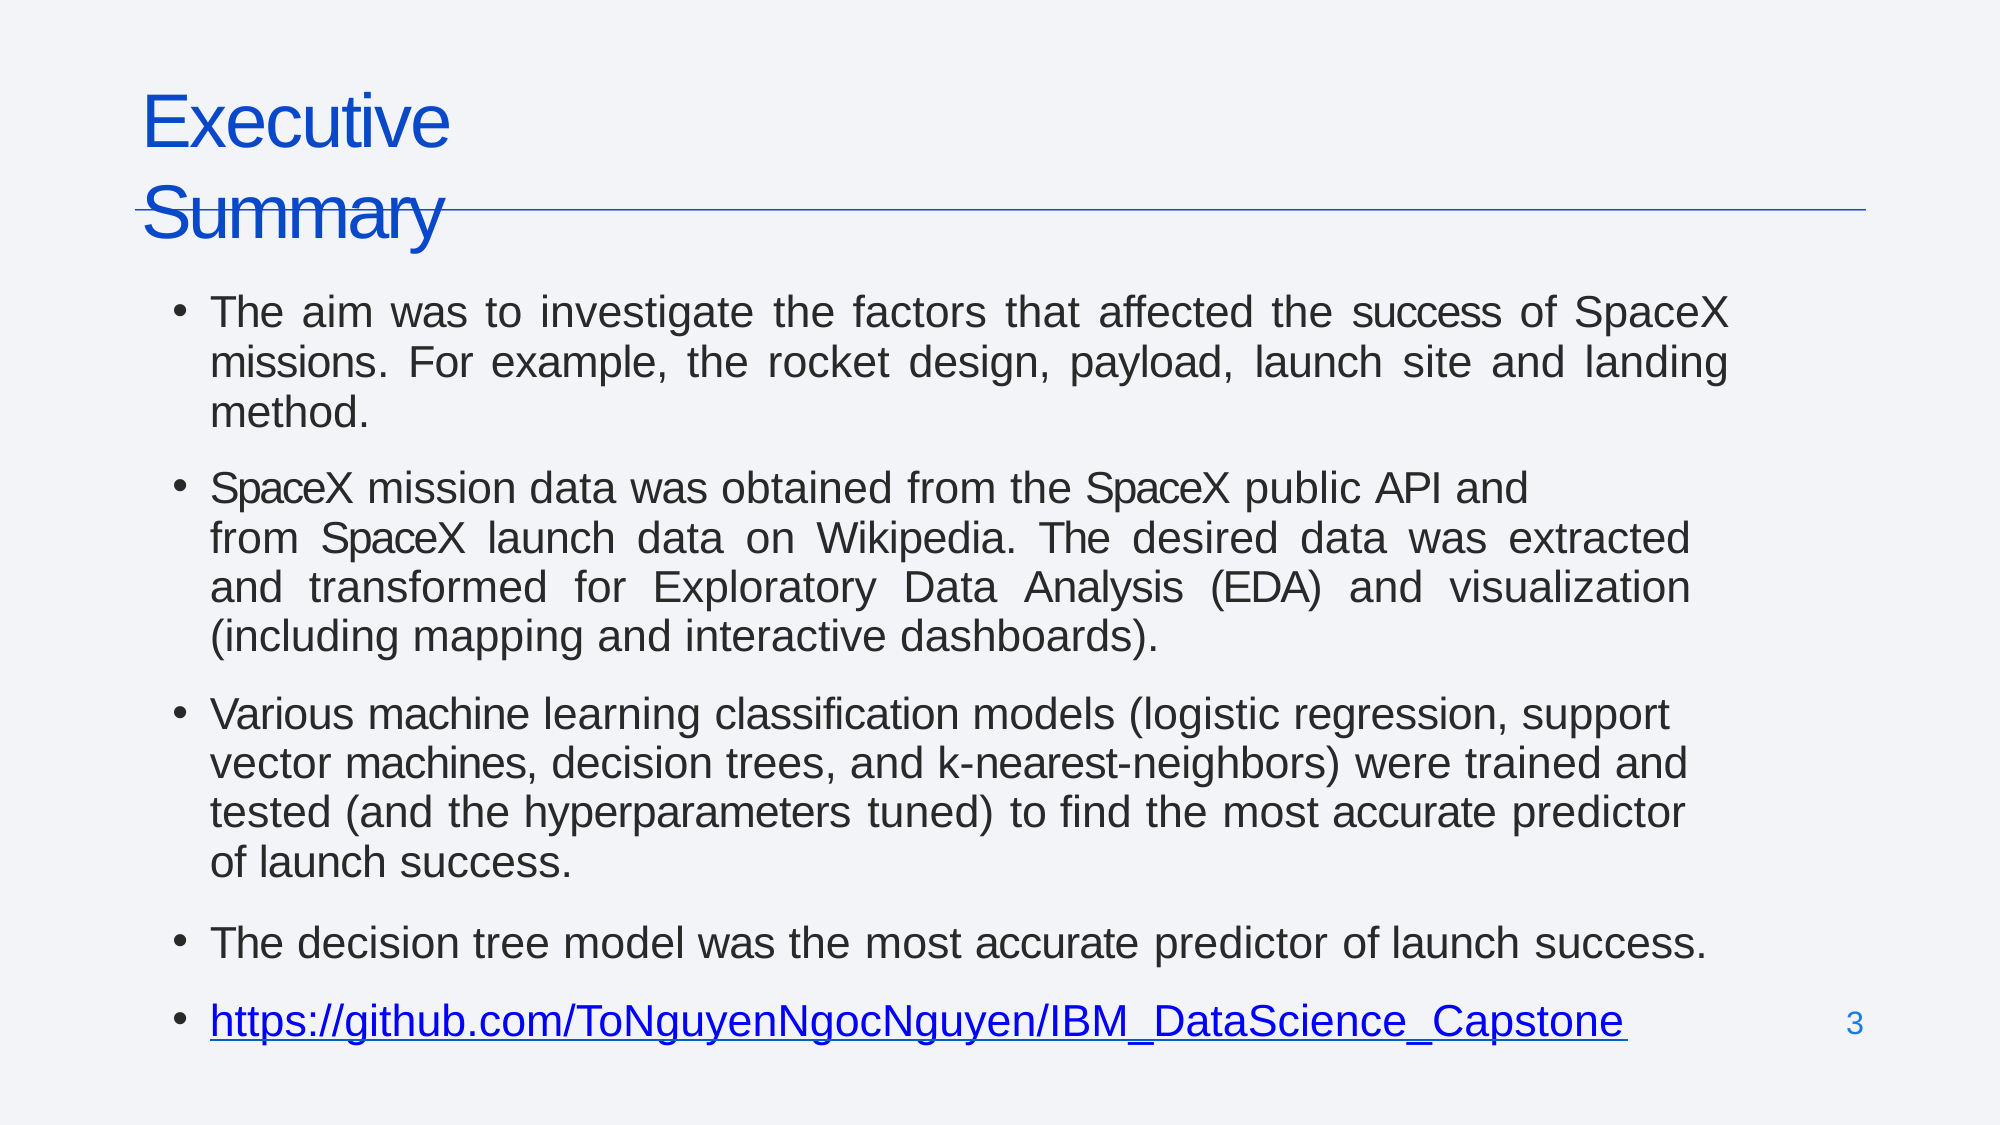

# Executive Summary
The aim was to investigate the factors that affected the success of SpaceX missions. For example, the rocket design, payload, launch site and landing method.
SpaceX mission data was obtained from the SpaceX public API and
from SpaceX launch data on Wikipedia. The desired data was extracted and transformed for Exploratory Data Analysis (EDA) and visualization (including mapping and interactive dashboards).
Various machine learning classification models (logistic regression, support vector machines, decision trees, and k-nearest-neighbors) were trained and tested (and the hyperparameters tuned) to find the most accurate predictor of launch success.
The decision tree model was the most accurate predictor of launch success.
https://github.com/ToNguyenNgocNguyen/IBM_DataScience_Capstone
3